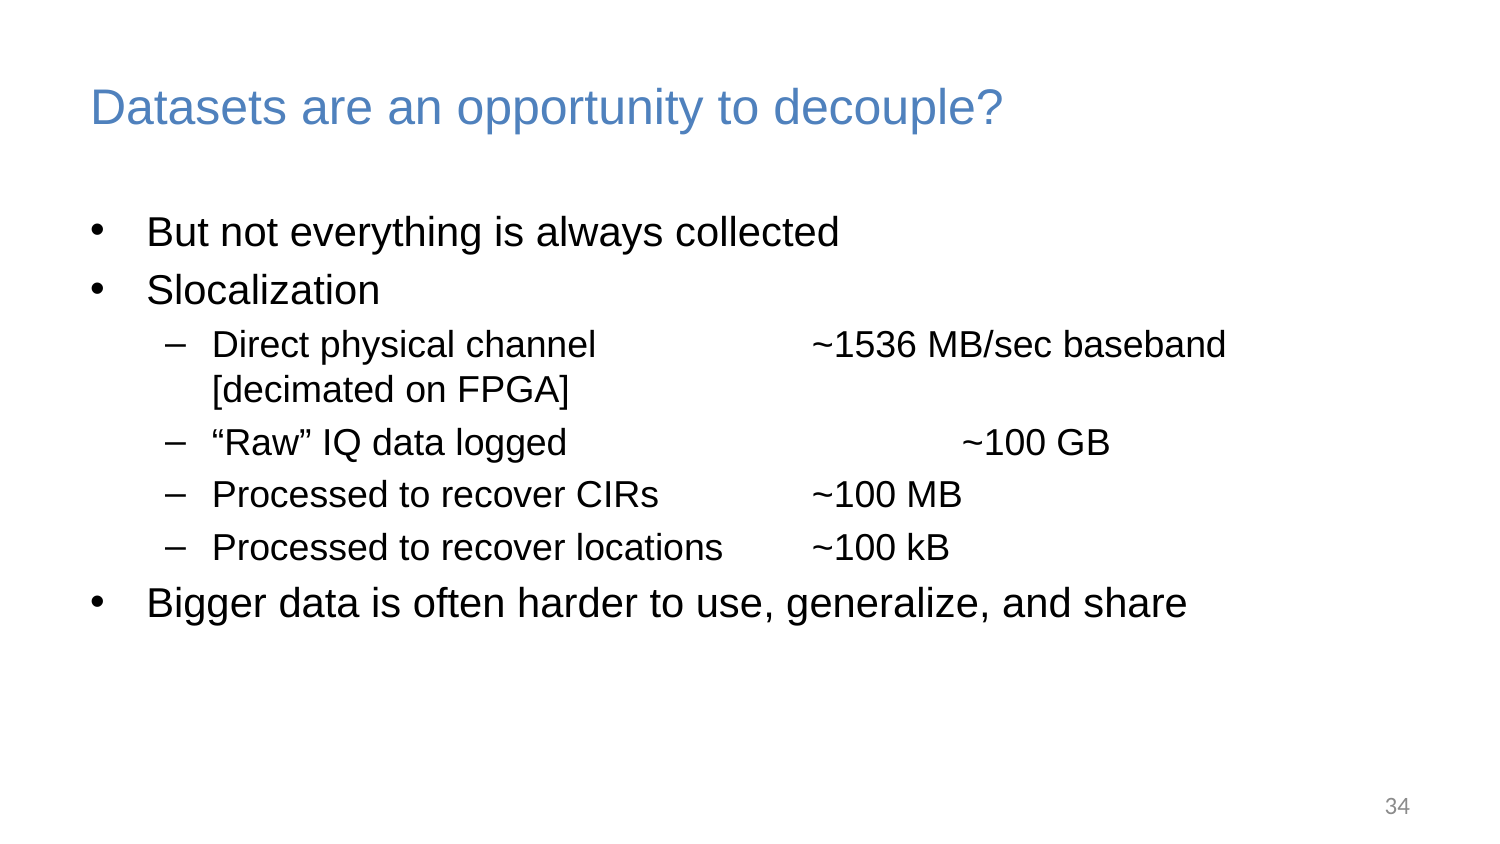

# Datasets are an opportunity to decouple?
But not everything is always collected
Slocalization
Direct physical channel		~1536 MB/sec baseband	[decimated on FPGA]
“Raw” IQ data logged			~100 GB
Processed to recover CIRs		~100 MB
Processed to recover locations	~100 kB
Bigger data is often harder to use, generalize, and share

34